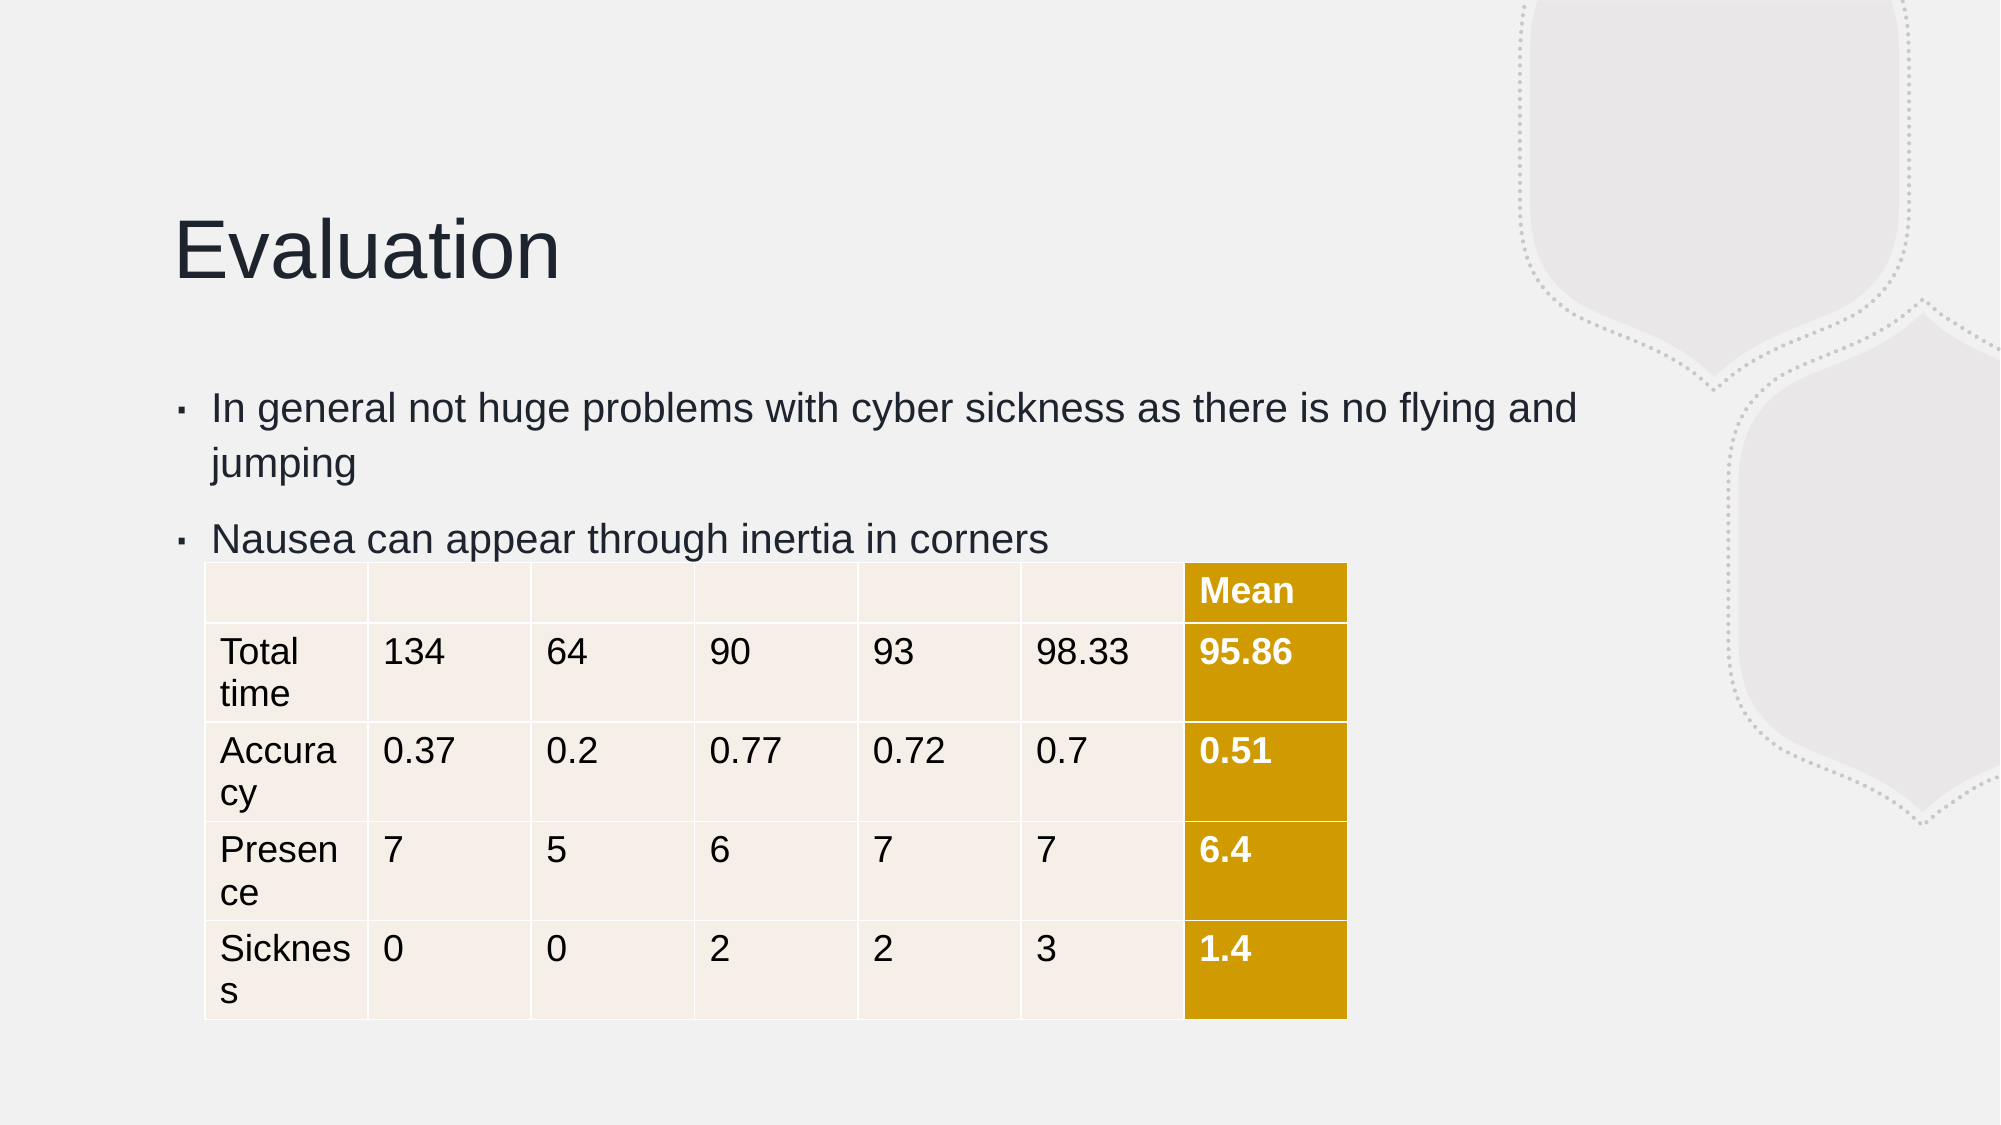

# Evaluation
In general not huge problems with cyber sickness as there is no flying and jumping
Nausea can appear through inertia in corners

|  |  |  |  |  |  | Mean |
| --- | --- | --- | --- | --- | --- | --- |
| Total time | 134 | 64 | 90 | 93 | 98.33 | 95.86 |
| Accuracy | 0.37 | 0.2 | 0.77 | 0.72 | 0.7 | 0.51 |
| Presence | 7 | 5 | 6 | 7 | 7 | 6.4 |
| Sickness | 0 | 0 | 2 | 2 | 3 | 1.4 |